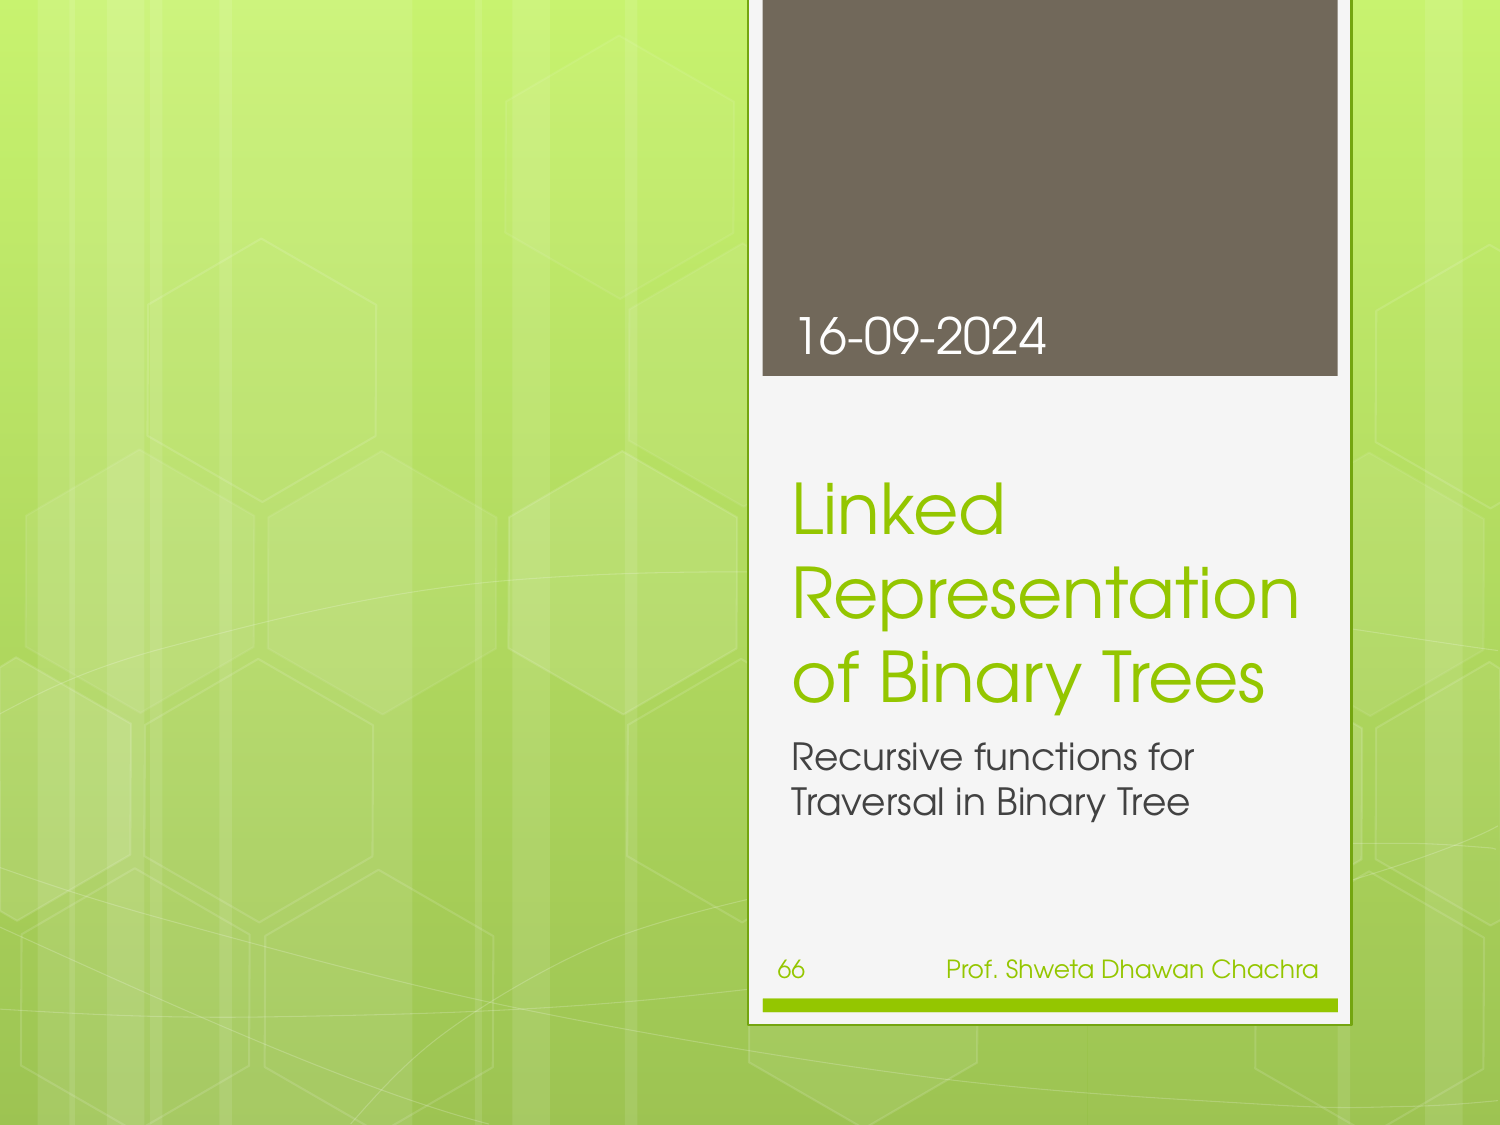

16-09-2024
# Linked Representation of Binary Trees
Recursive functions for Traversal in Binary Tree
66
Prof. Shweta Dhawan Chachra